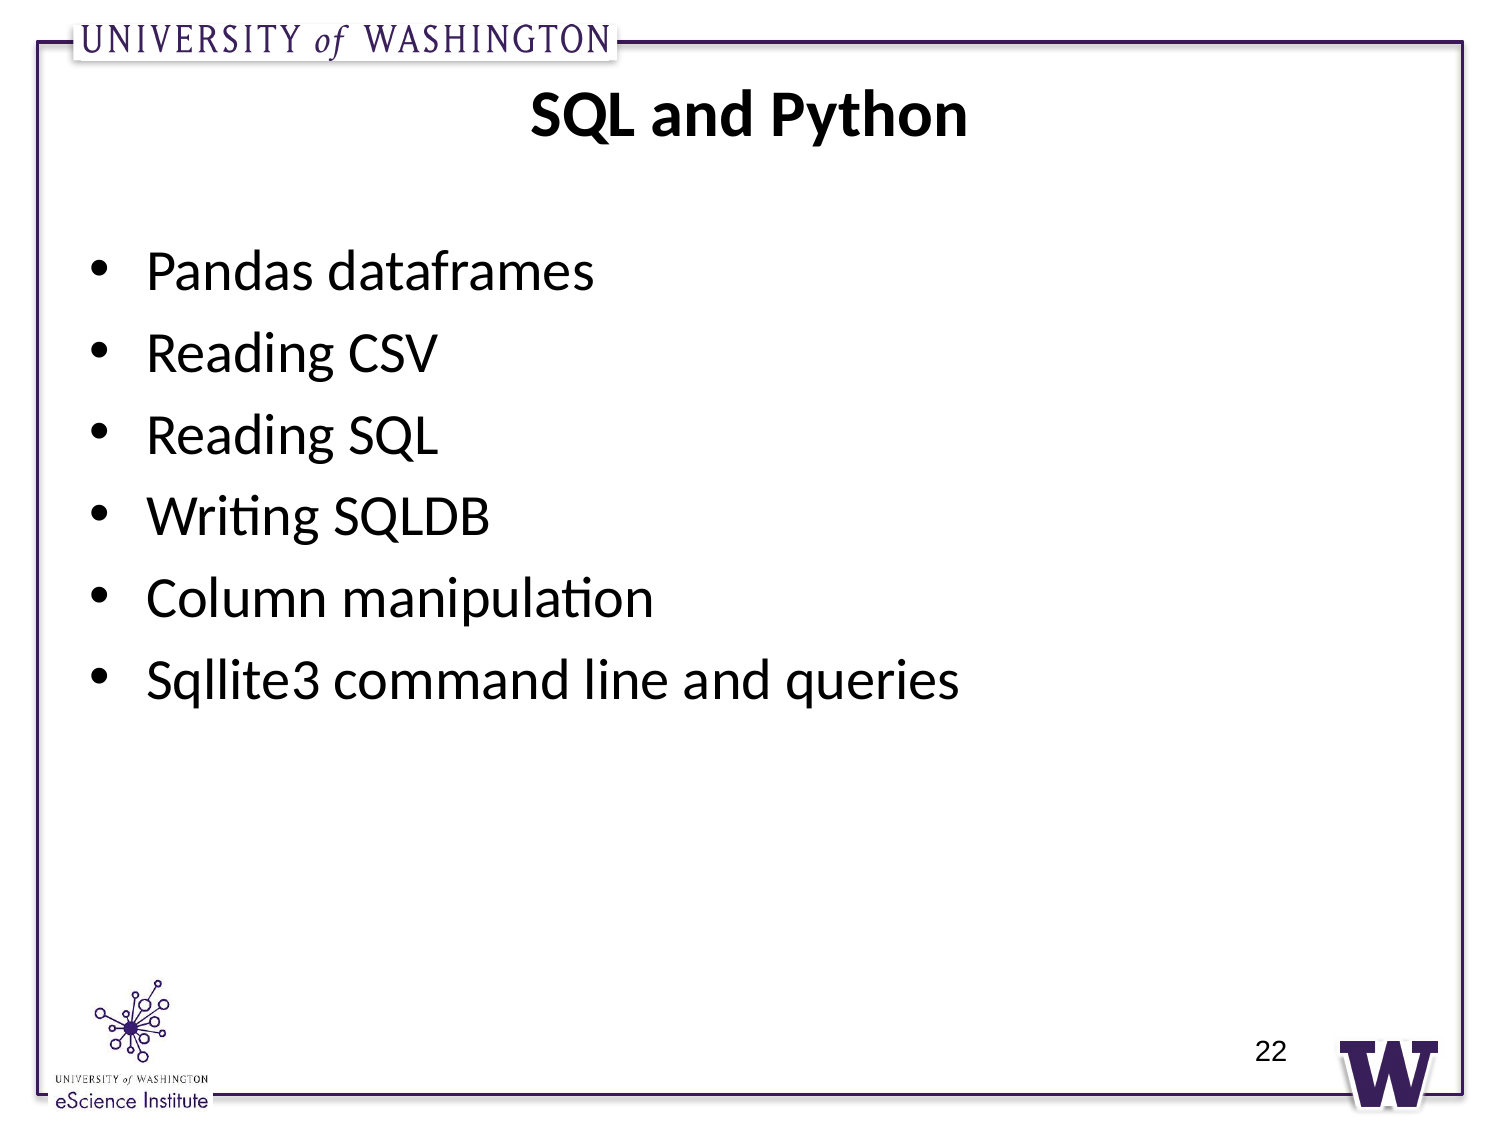

# SQL and Python
Pandas dataframes
Reading CSV
Reading SQL
Writing SQLDB
Column manipulation
Sqllite3 command line and queries

22